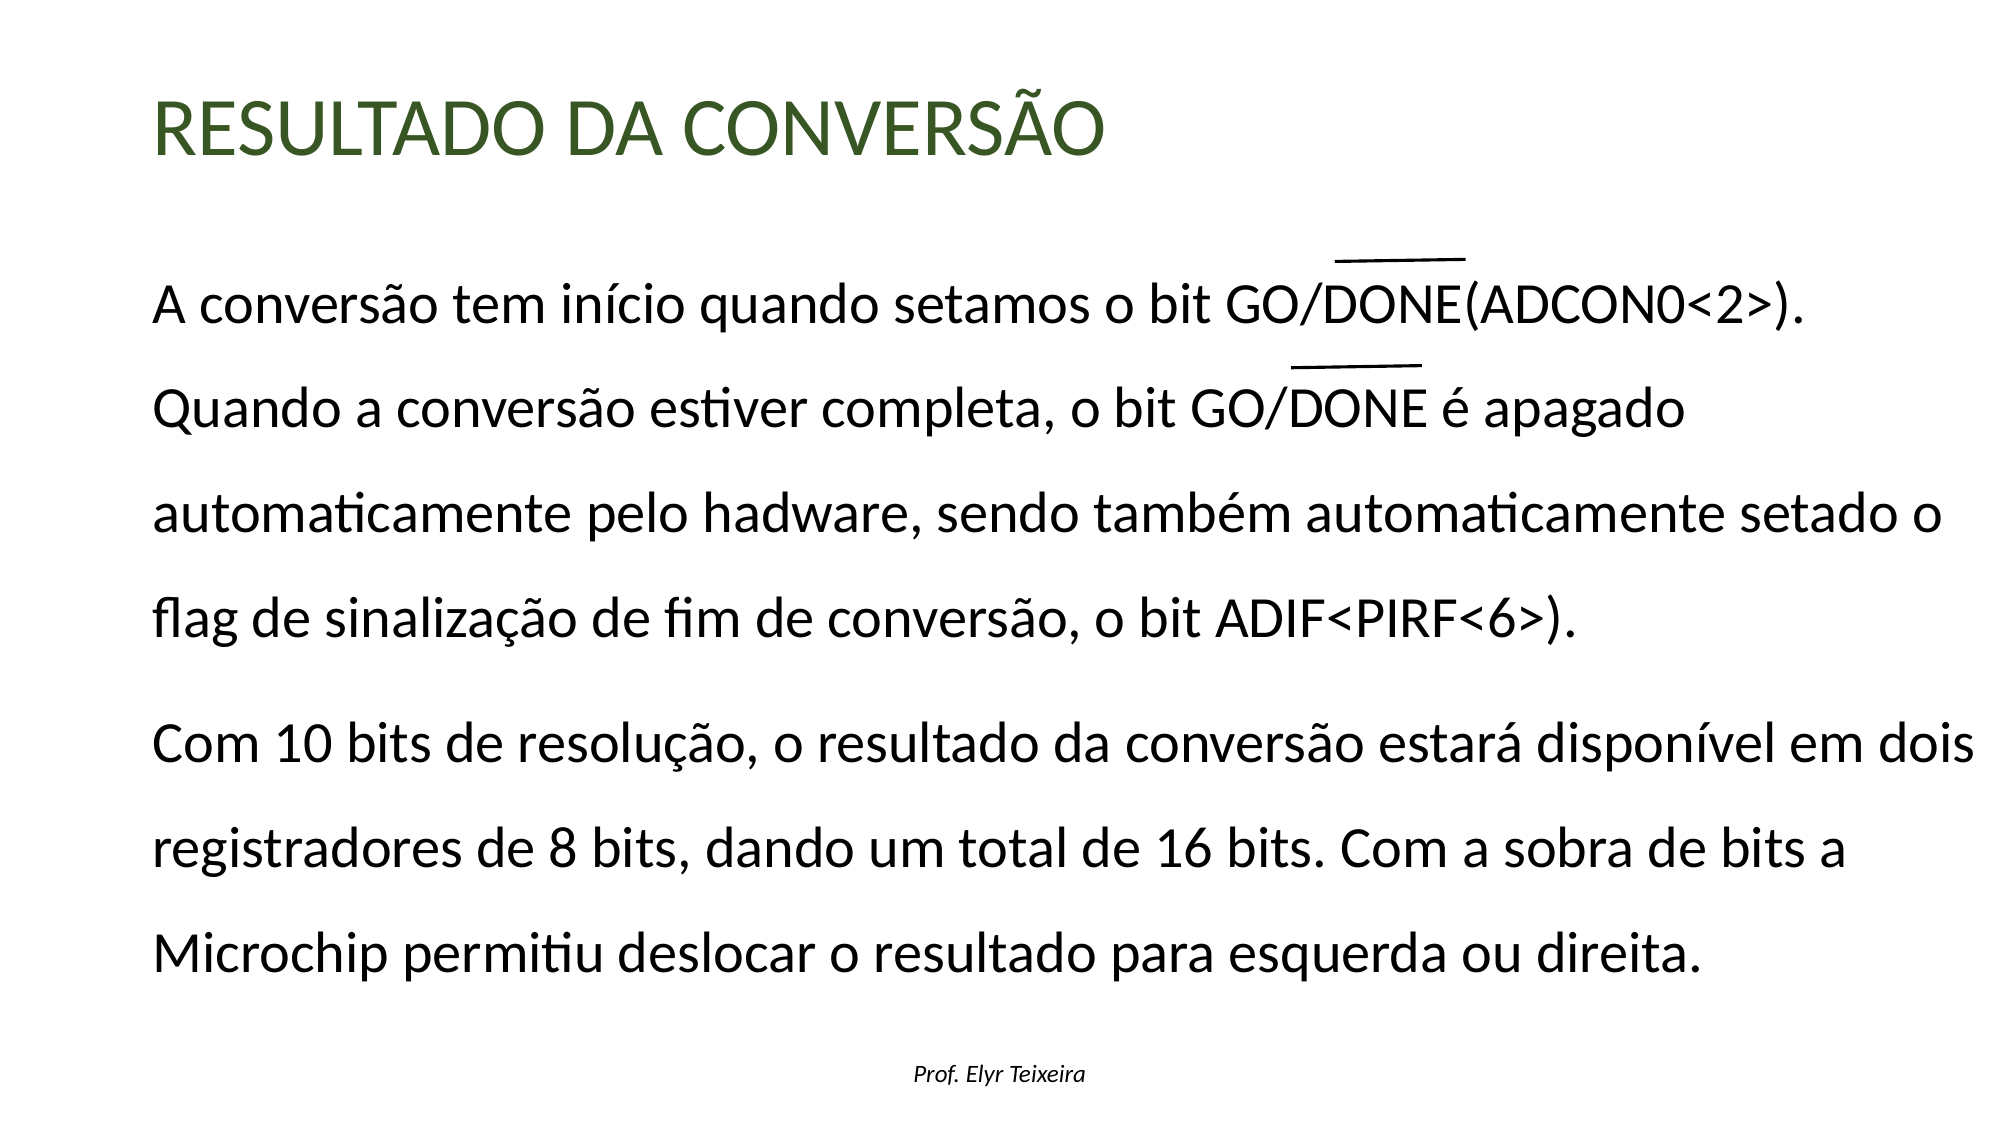

# Resultado da conversão
A conversão tem início quando setamos o bit GO/DONE(ADCON0<2>). Quando a conversão estiver completa, o bit GO/DONE é apagado automaticamente pelo hadware, sendo também automaticamente setado o flag de sinalização de fim de conversão, o bit ADIF<PIRF<6>).
Com 10 bits de resolução, o resultado da conversão estará disponível em dois registradores de 8 bits, dando um total de 16 bits. Com a sobra de bits a Microchip permitiu deslocar o resultado para esquerda ou direita.